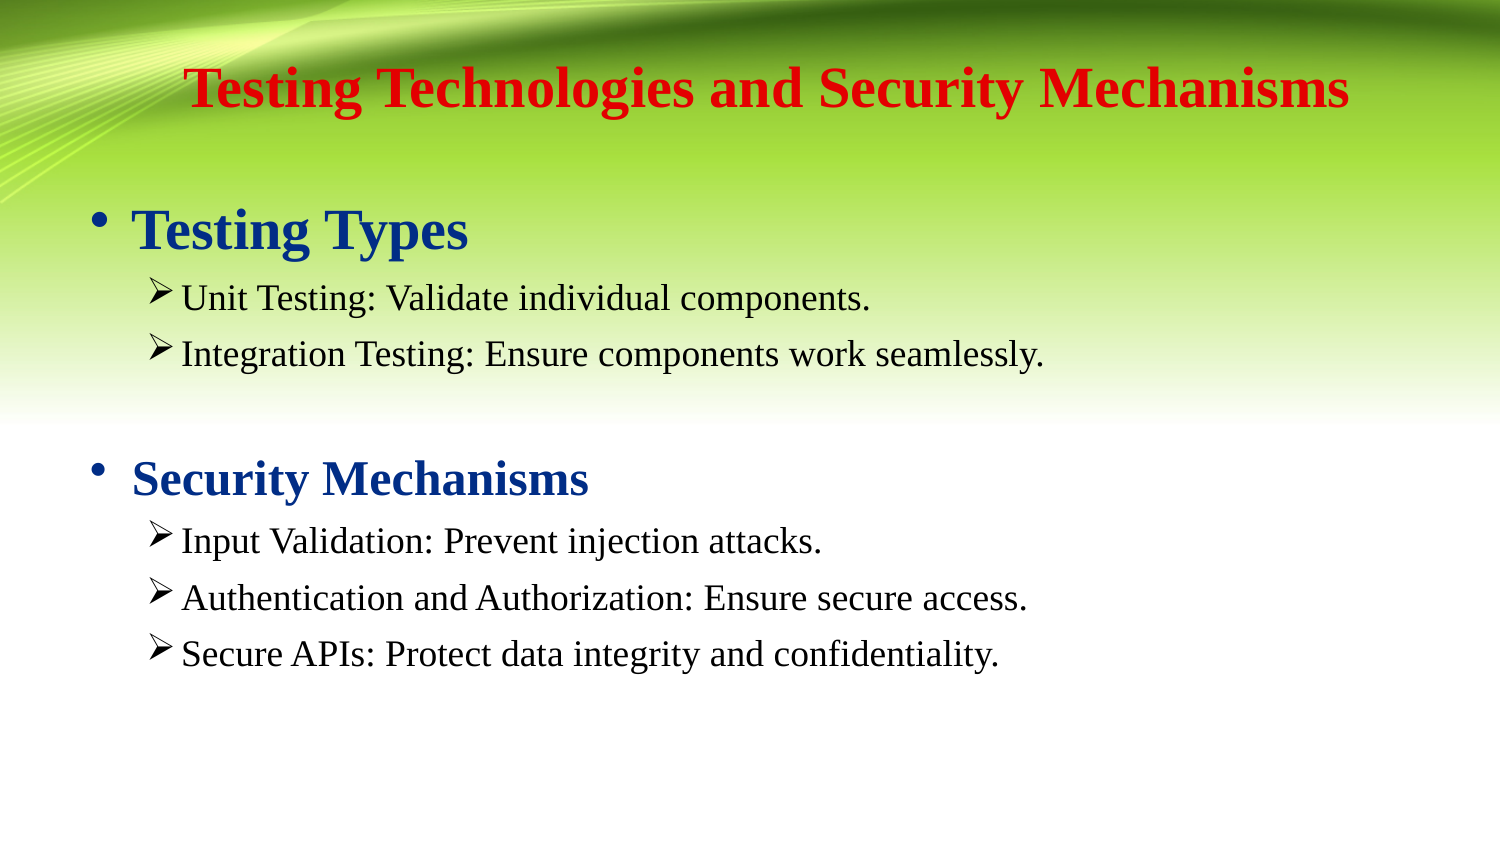

# Testing Technologies and Security Mechanisms
Testing Types
Unit Testing: Validate individual components.
Integration Testing: Ensure components work seamlessly.

Security Mechanisms
Input Validation: Prevent injection attacks.
Authentication and Authorization: Ensure secure access.
Secure APIs: Protect data integrity and confidentiality.